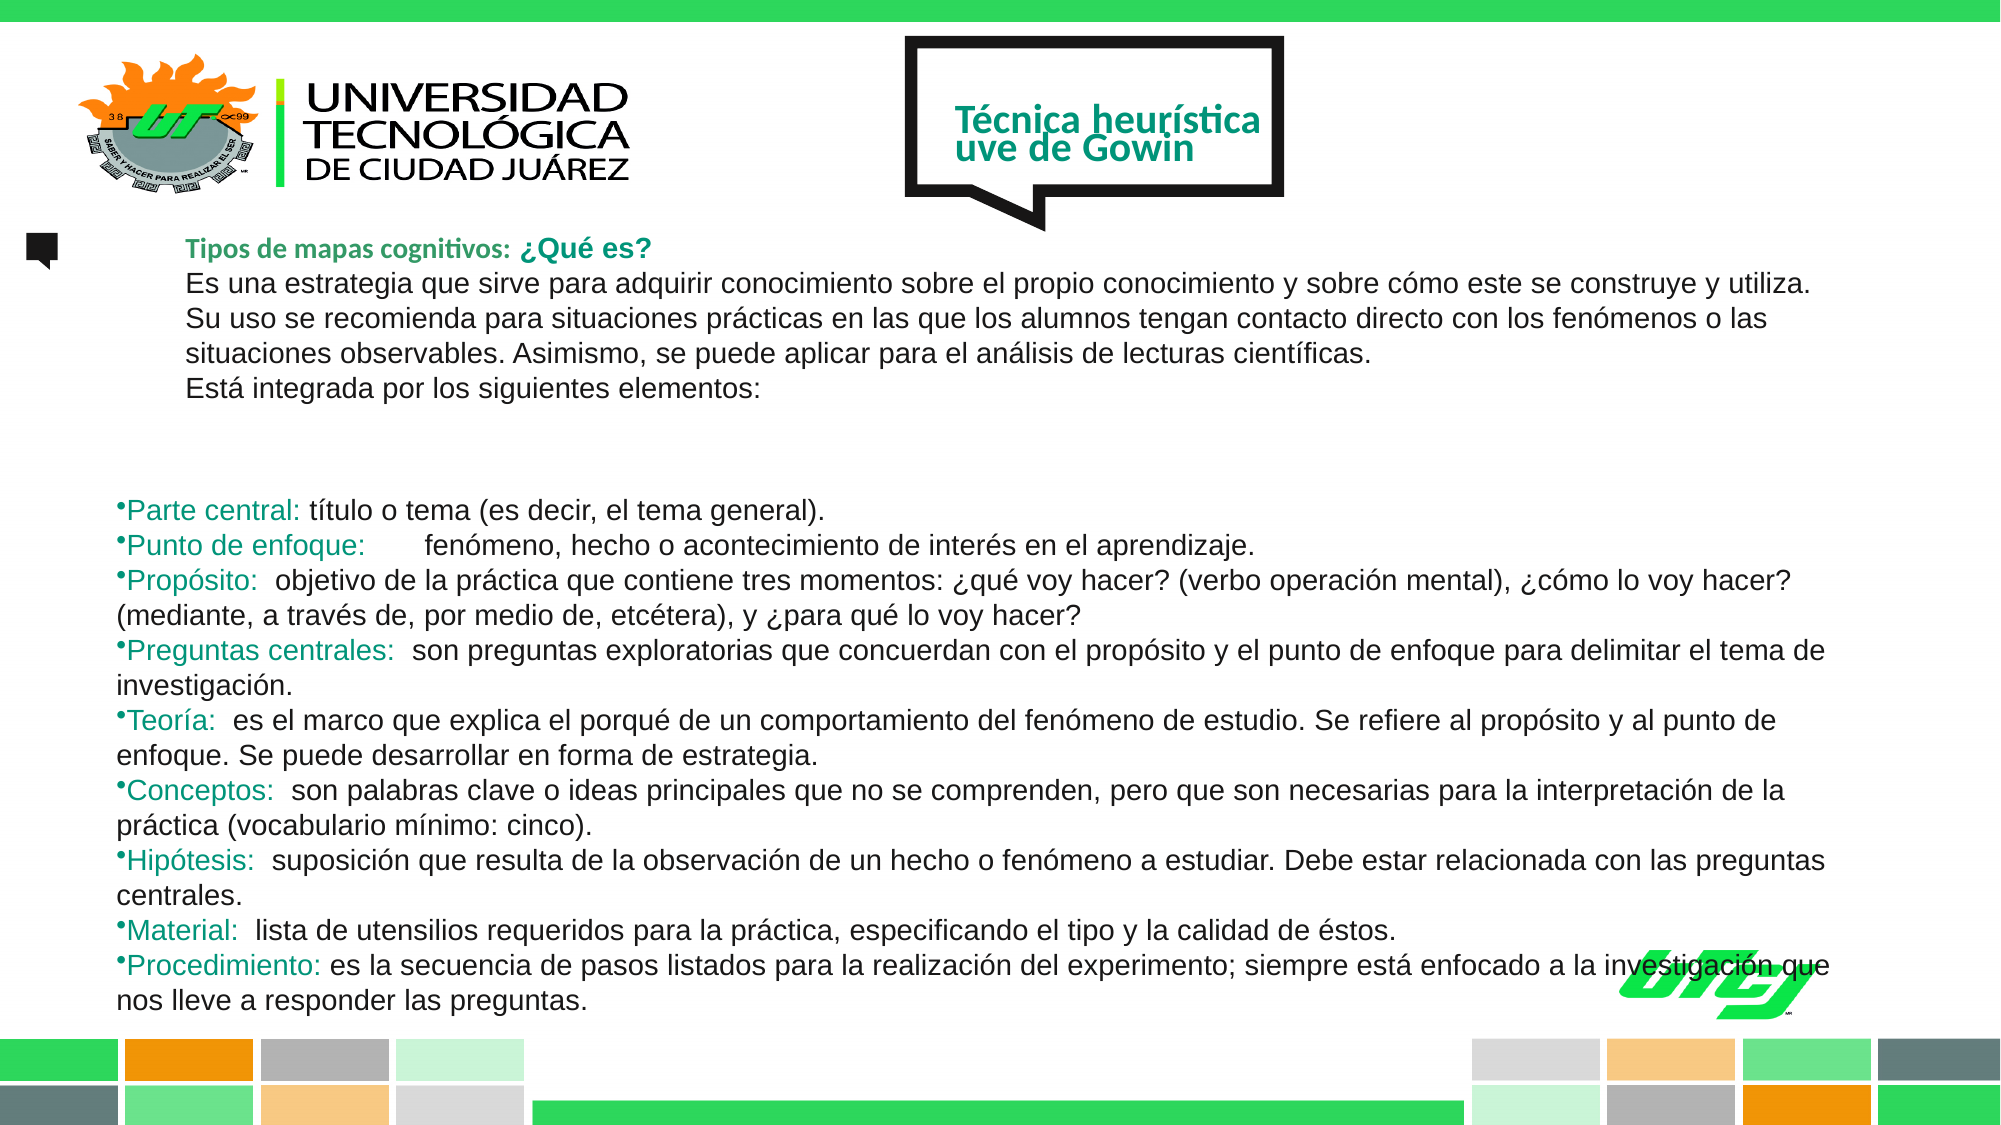

Técnica heurística
uve de Gowin

Tipos de mapas cognitivos: ¿Qué es?
Es una estrategia que sirve para adquirir conocimiento sobre el propio conocimiento y sobre cómo este se construye y utiliza.
Su uso se recomienda para situaciones prácticas en las que los alumnos tengan contacto directo con los fenómenos o las situaciones observables. Asimismo, se puede aplicar para el análisis de lecturas científicas.
Está integrada por los siguientes elementos:

Parte central: título o tema (es decir, el tema general).
Punto de enfoque: 	 fenómeno, hecho o acontecimiento de interés en el aprendizaje.
Propósito:  objetivo de la práctica que contiene tres momentos: ¿qué voy hacer? (verbo operación mental), ¿cómo lo voy hacer? (mediante, a través de, por medio de, etcétera), y ¿para qué lo voy hacer?
Preguntas centrales:  son preguntas exploratorias que concuerdan con el propósito y el punto de enfoque para delimitar el tema de investigación.
Teoría:  es el marco que explica el porqué de un comportamiento del fenómeno de estudio. Se refiere al propósito y al punto de enfoque. Se puede desarrollar en forma de estrategia.
Conceptos:  son palabras clave o ideas principales que no se comprenden, pero que son necesarias para la interpretación de la práctica (vocabulario mínimo: cinco).
Hipótesis:  suposición que resulta de la observación de un hecho o fenómeno a estudiar. Debe estar relacionada con las preguntas centrales.
Material:  lista de utensilios requeridos para la práctica, especificando el tipo y la calidad de éstos.
Procedimiento: es la secuencia de pasos listados para la realización del experimento; siempre está enfocado a la investigación que nos lleve a responder las preguntas.